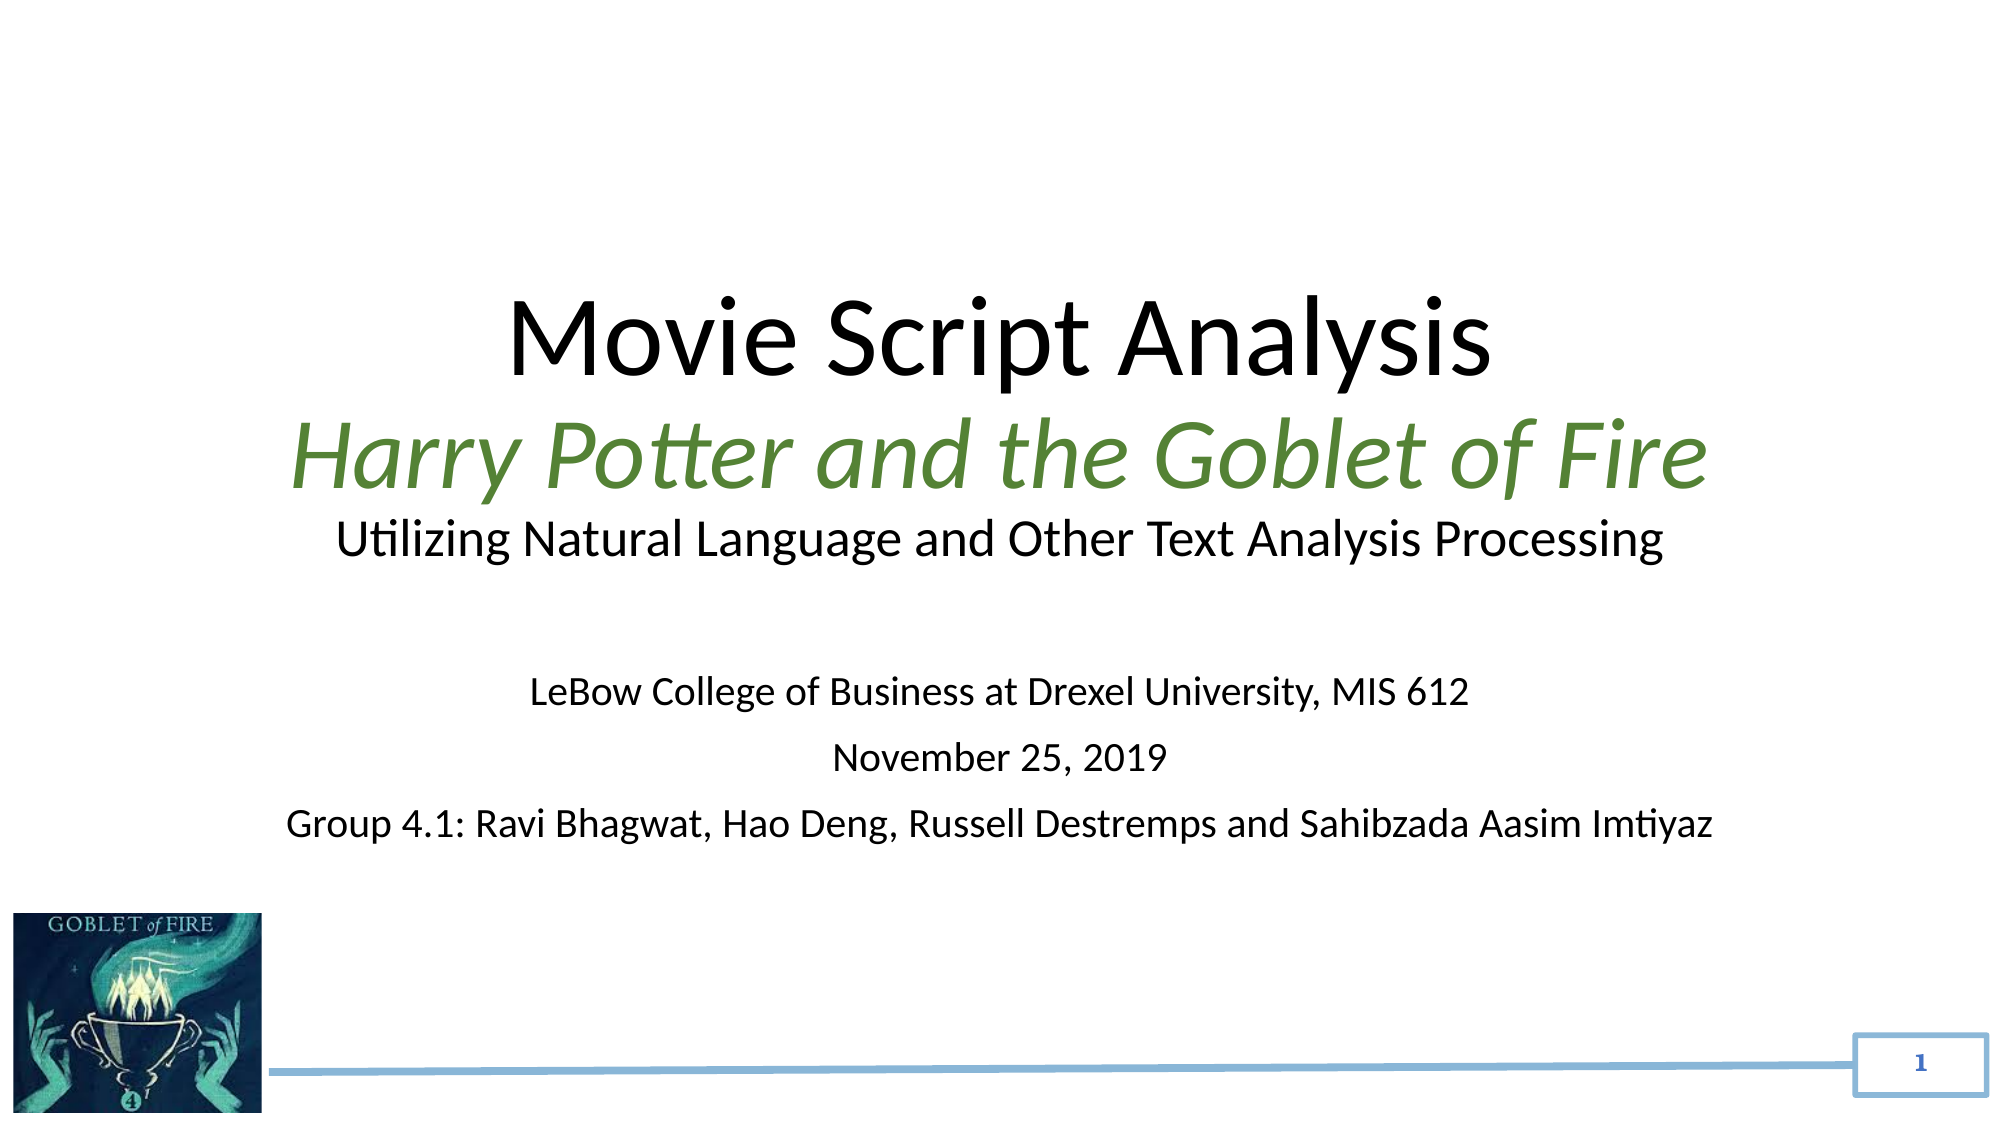

# Movie Script Analysis Harry Potter and the Goblet of Fire Utilizing Natural Language and Other Text Analysis Processing

LeBow College of Business at Drexel University, MIS 612
November 25, 2019
Group 4.1: Ravi Bhagwat, Hao Deng, Russell Destremps and Sahibzada Aasim Imtiyaz

1